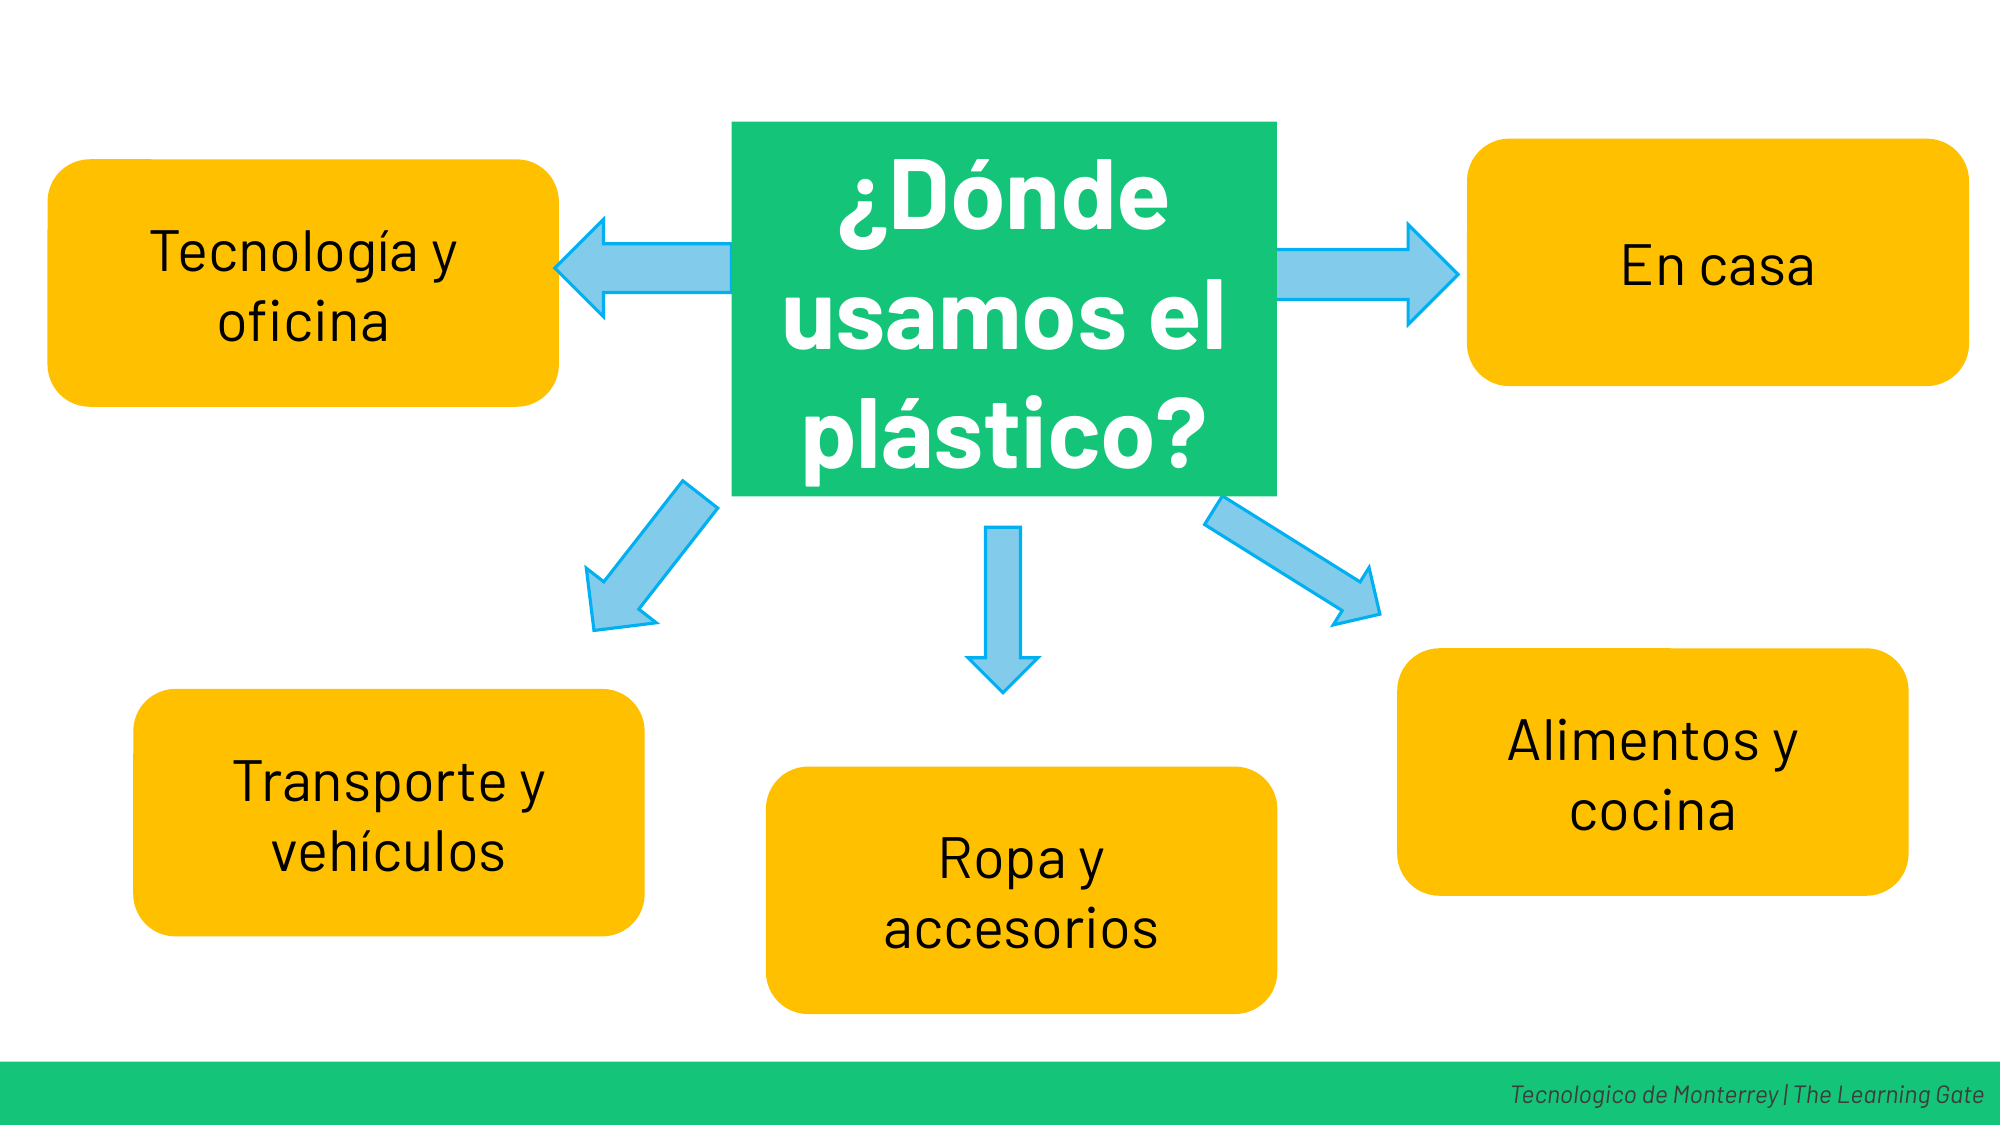

¿Dónde usamos el plástico?
En casa
Tecnología y oficina

Alimentos y cocina
Transporte y vehículos
Ropa y accesorios
Tecnologico de Monterrey | The Learning Gate